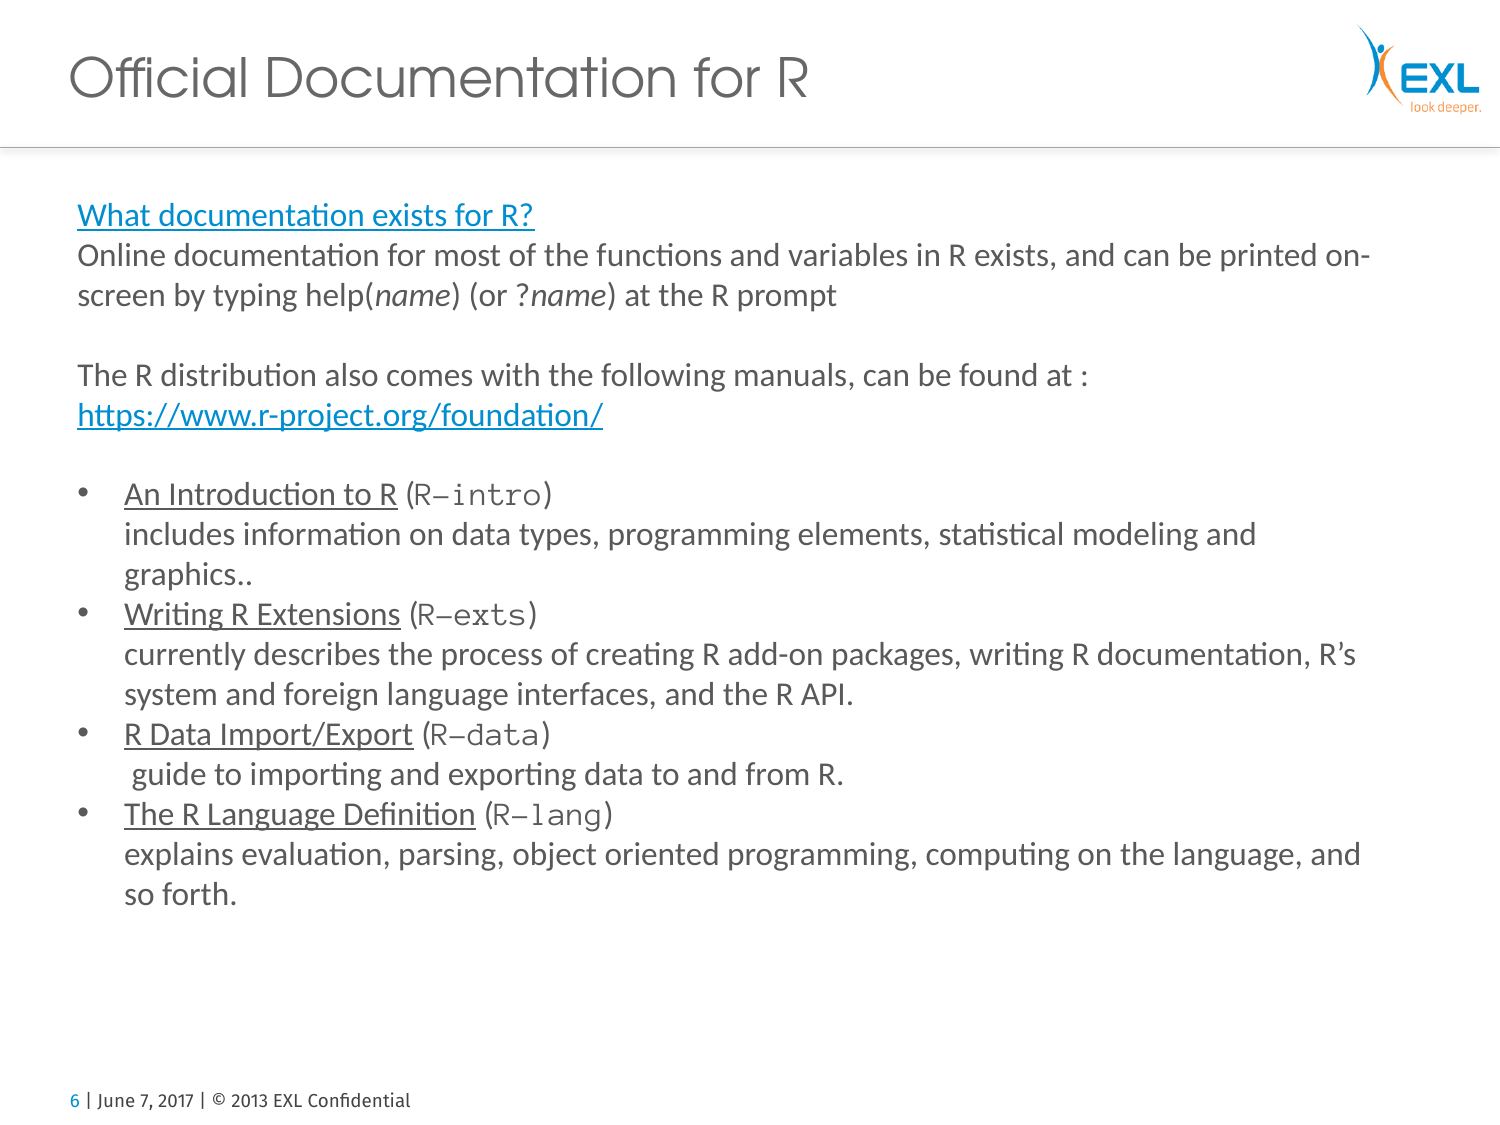

# Official Documentation for R
What documentation exists for R?
Online documentation for most of the functions and variables in R exists, and can be printed on-screen by typing help(name) (or ?name) at the R prompt

The R distribution also comes with the following manuals, can be found at :
https://www.r-project.org/foundation/

An Introduction to R (R-intro)
includes information on data types, programming elements, statistical modeling and graphics..
Writing R Extensions (R-exts)
currently describes the process of creating R add-on packages, writing R documentation, R’s system and foreign language interfaces, and the R API.
R Data Import/Export (R-data)
 guide to importing and exporting data to and from R.
The R Language Definition (R-lang)
explains evaluation, parsing, object oriented programming, computing on the language, and so forth.